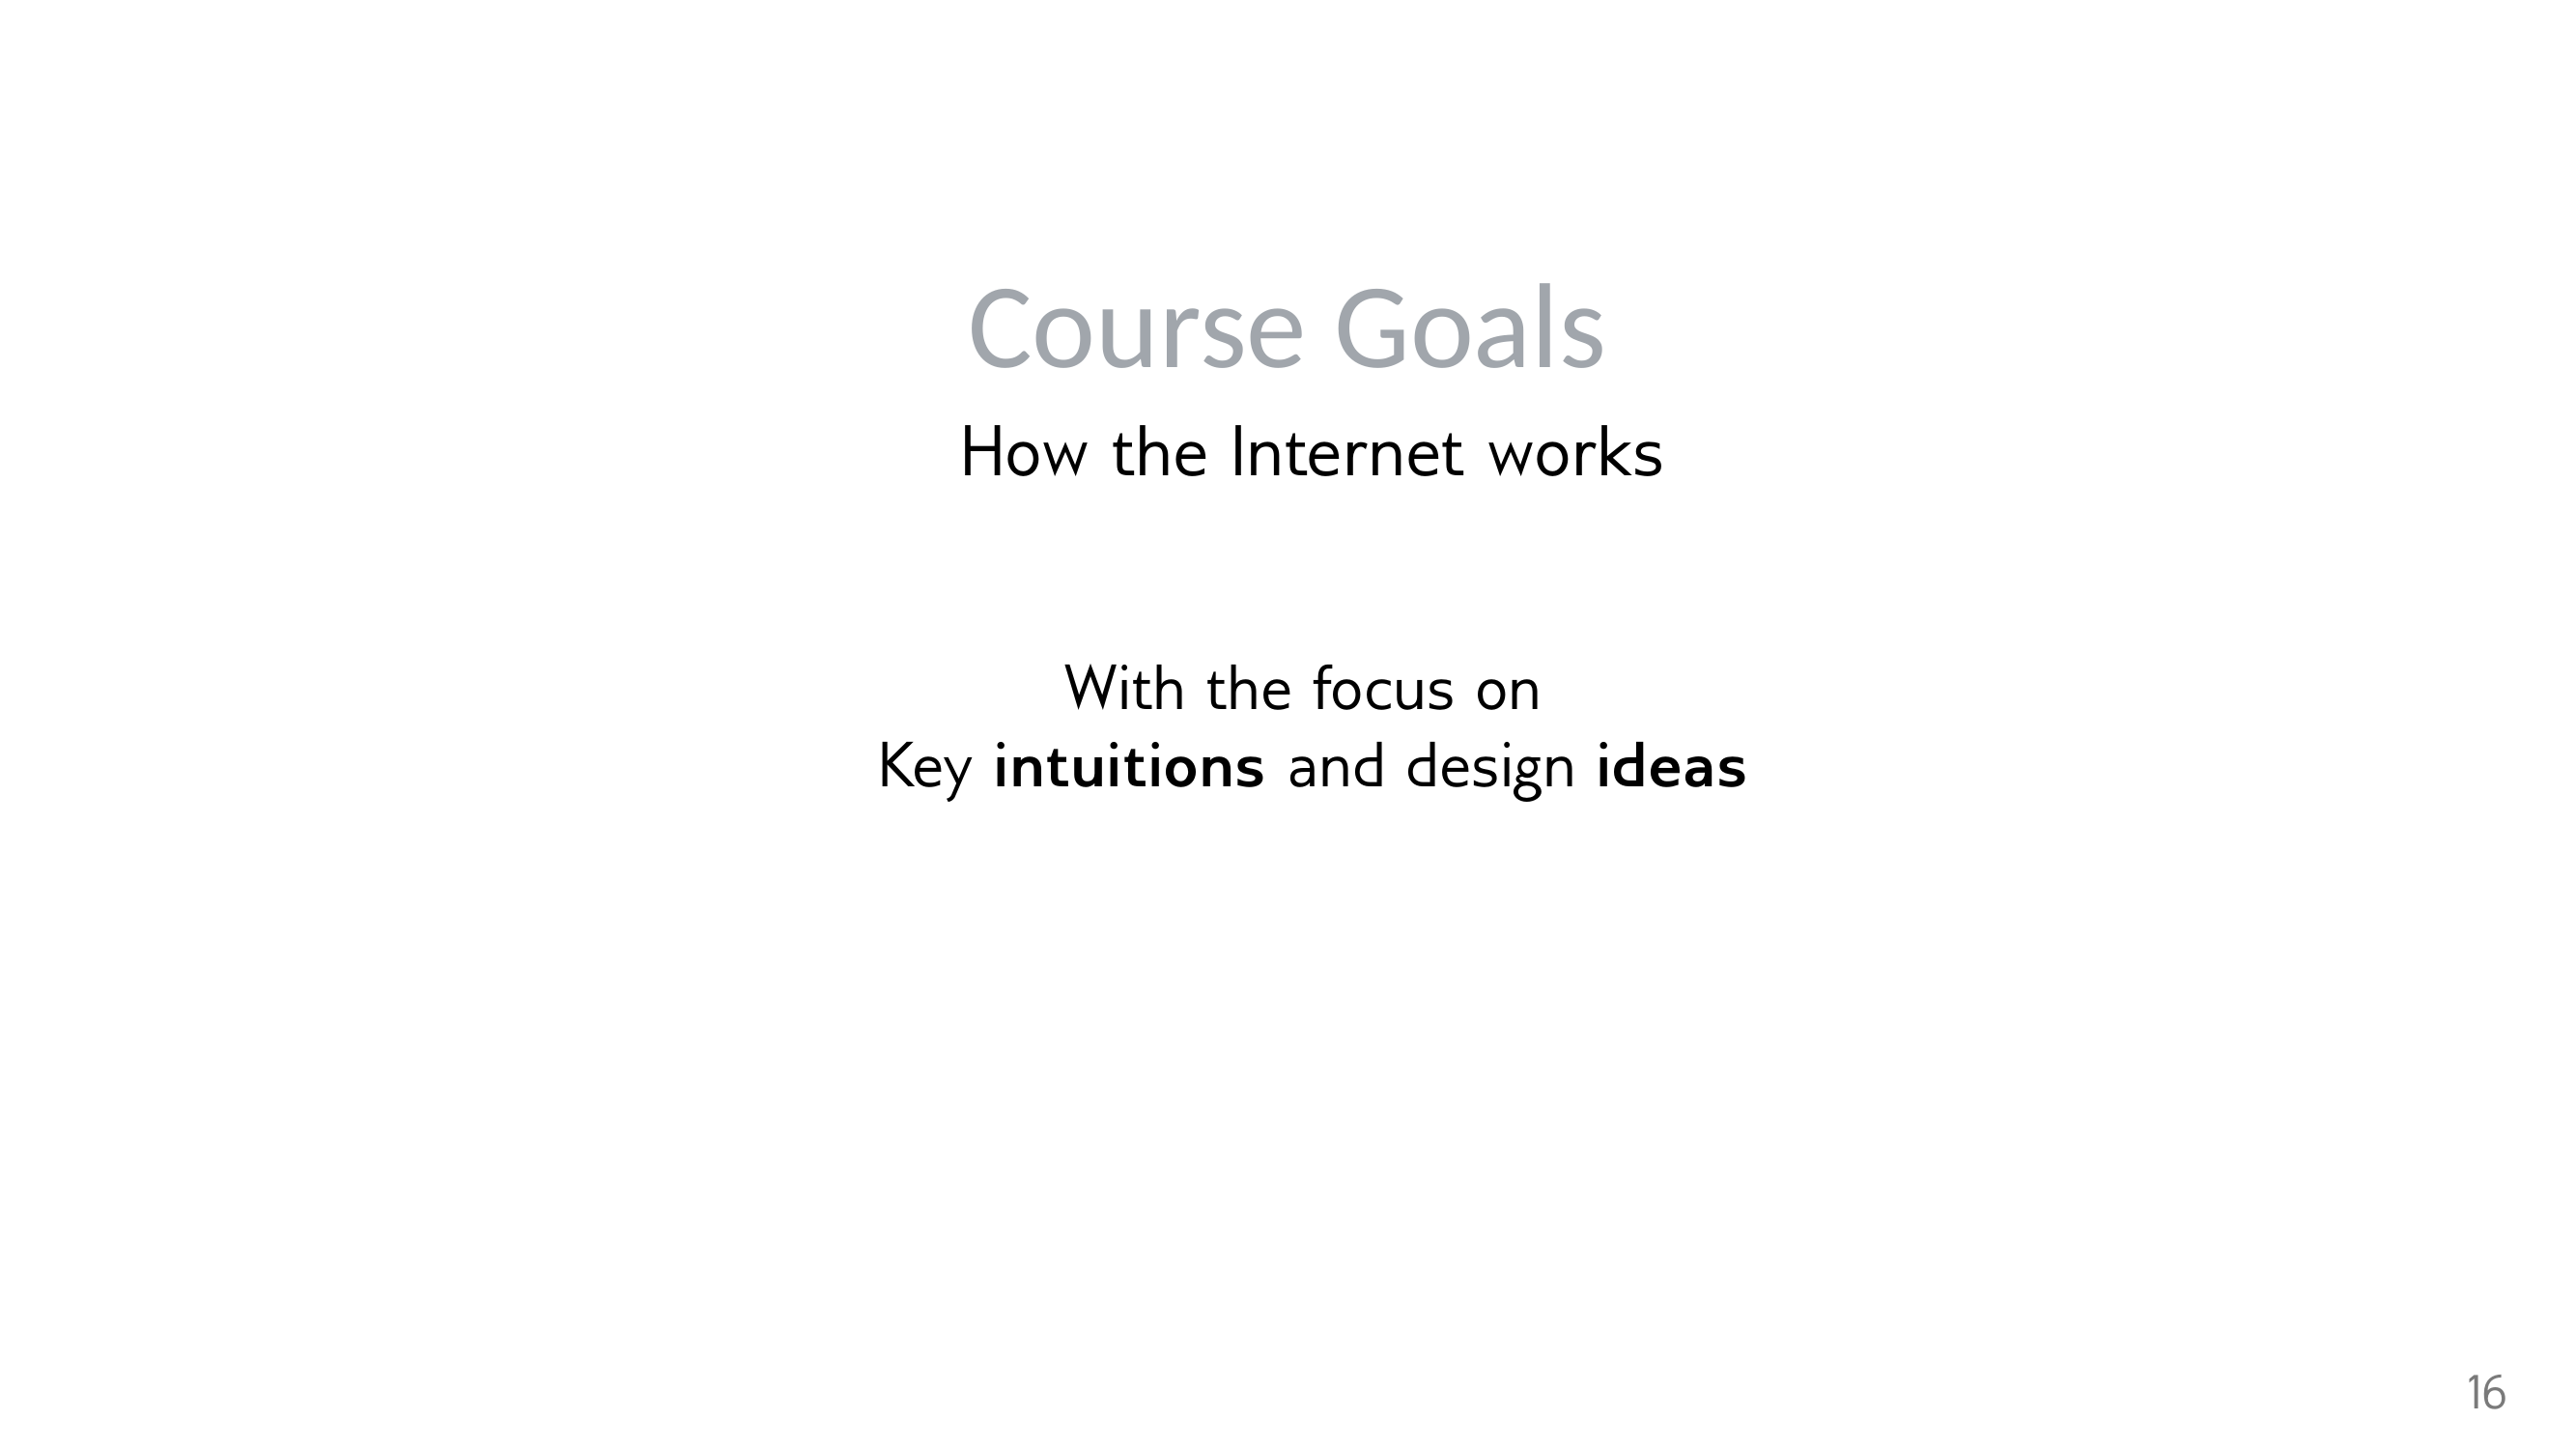

# Course Goals
How the Internet works

With the focus on
Key intuitions and design ideas

16